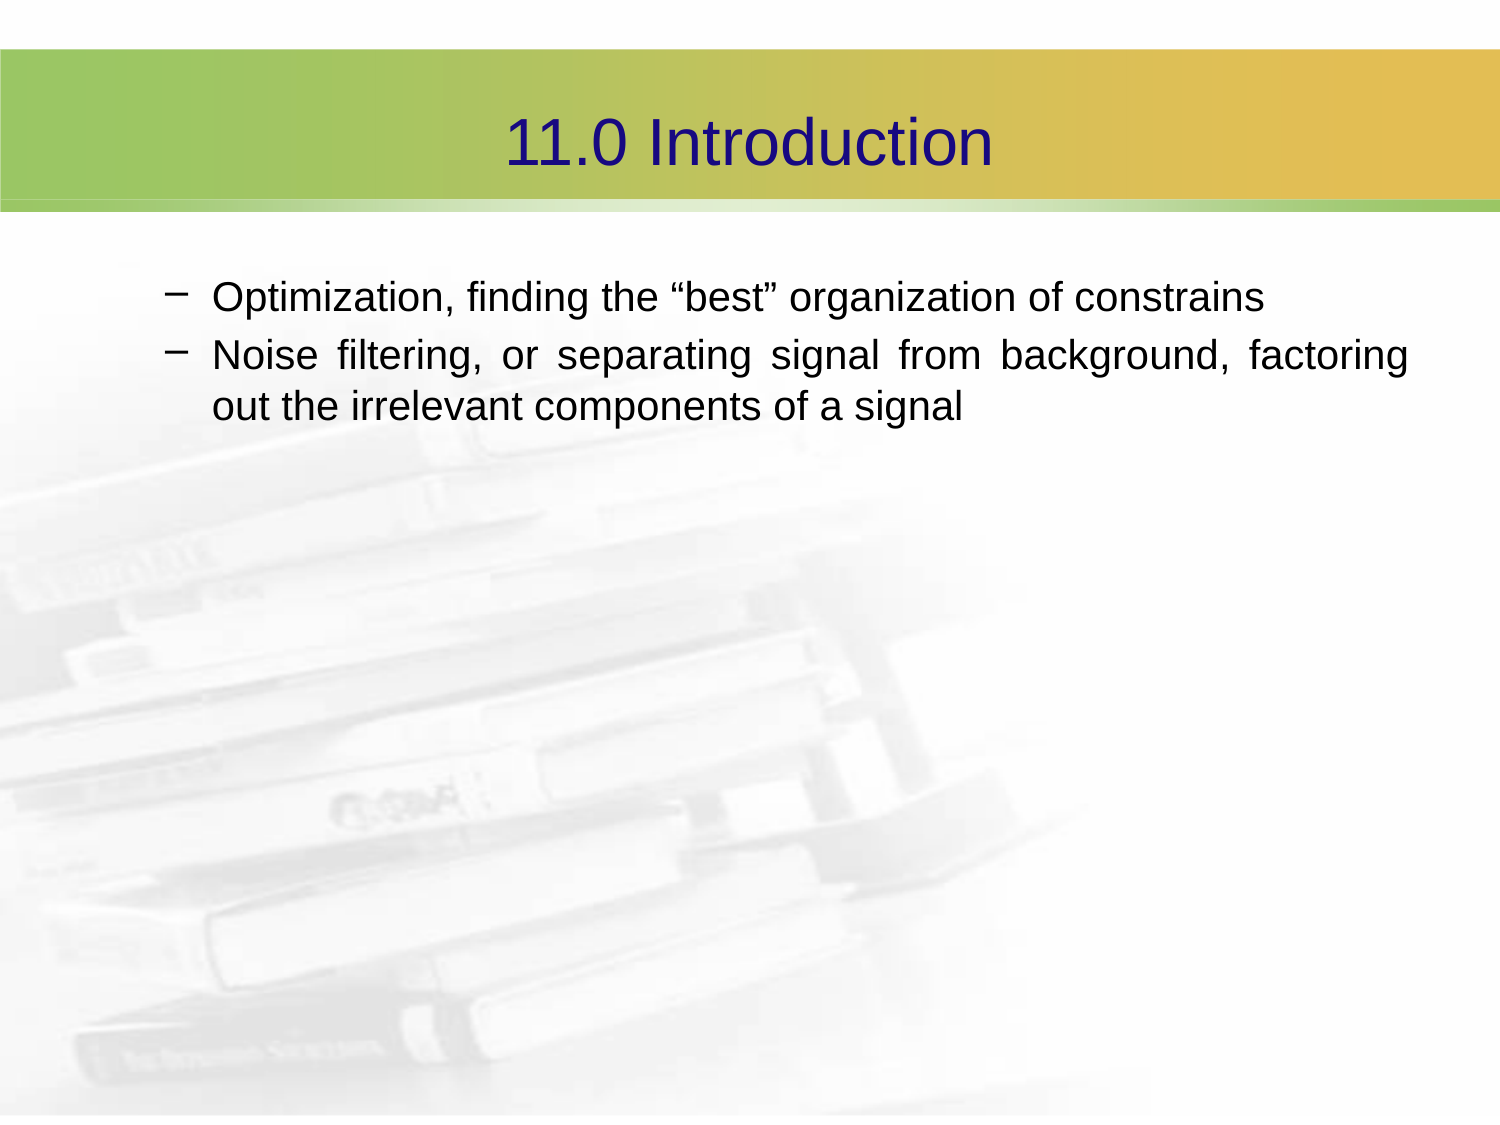

# 11.0 Introduction
Optimization, finding the “best” organization of constrains
Noise filtering, or separating signal from background, factoring out the irrelevant components of a signal

6